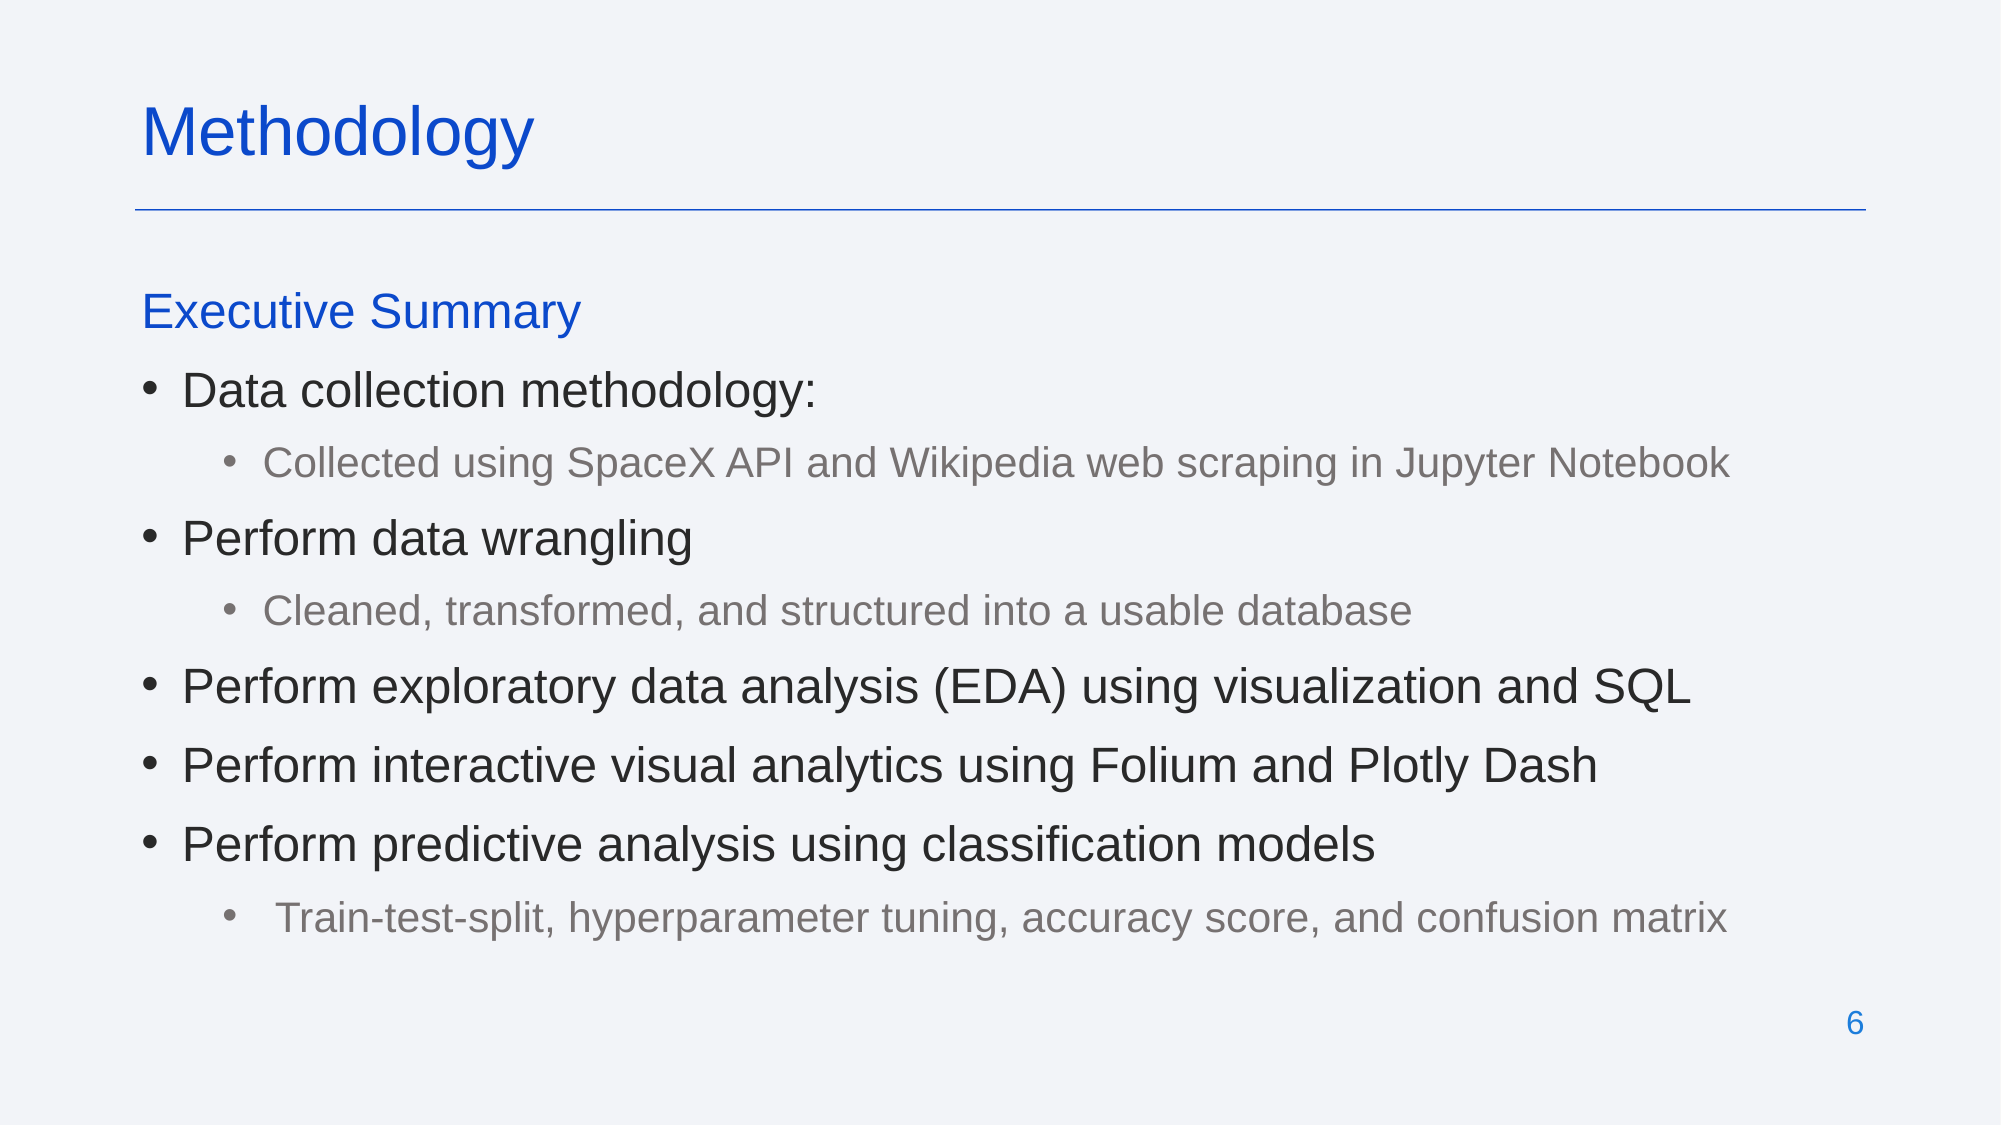

Methodology
Executive Summary
Data collection methodology:
Collected using SpaceX API and Wikipedia web scraping in Jupyter Notebook
Perform data wrangling
Cleaned, transformed, and structured into a usable database
Perform exploratory data analysis (EDA) using visualization and SQL
Perform interactive visual analytics using Folium and Plotly Dash
Perform predictive analysis using classification models
 Train-test-split, hyperparameter tuning, accuracy score, and confusion matrix

6